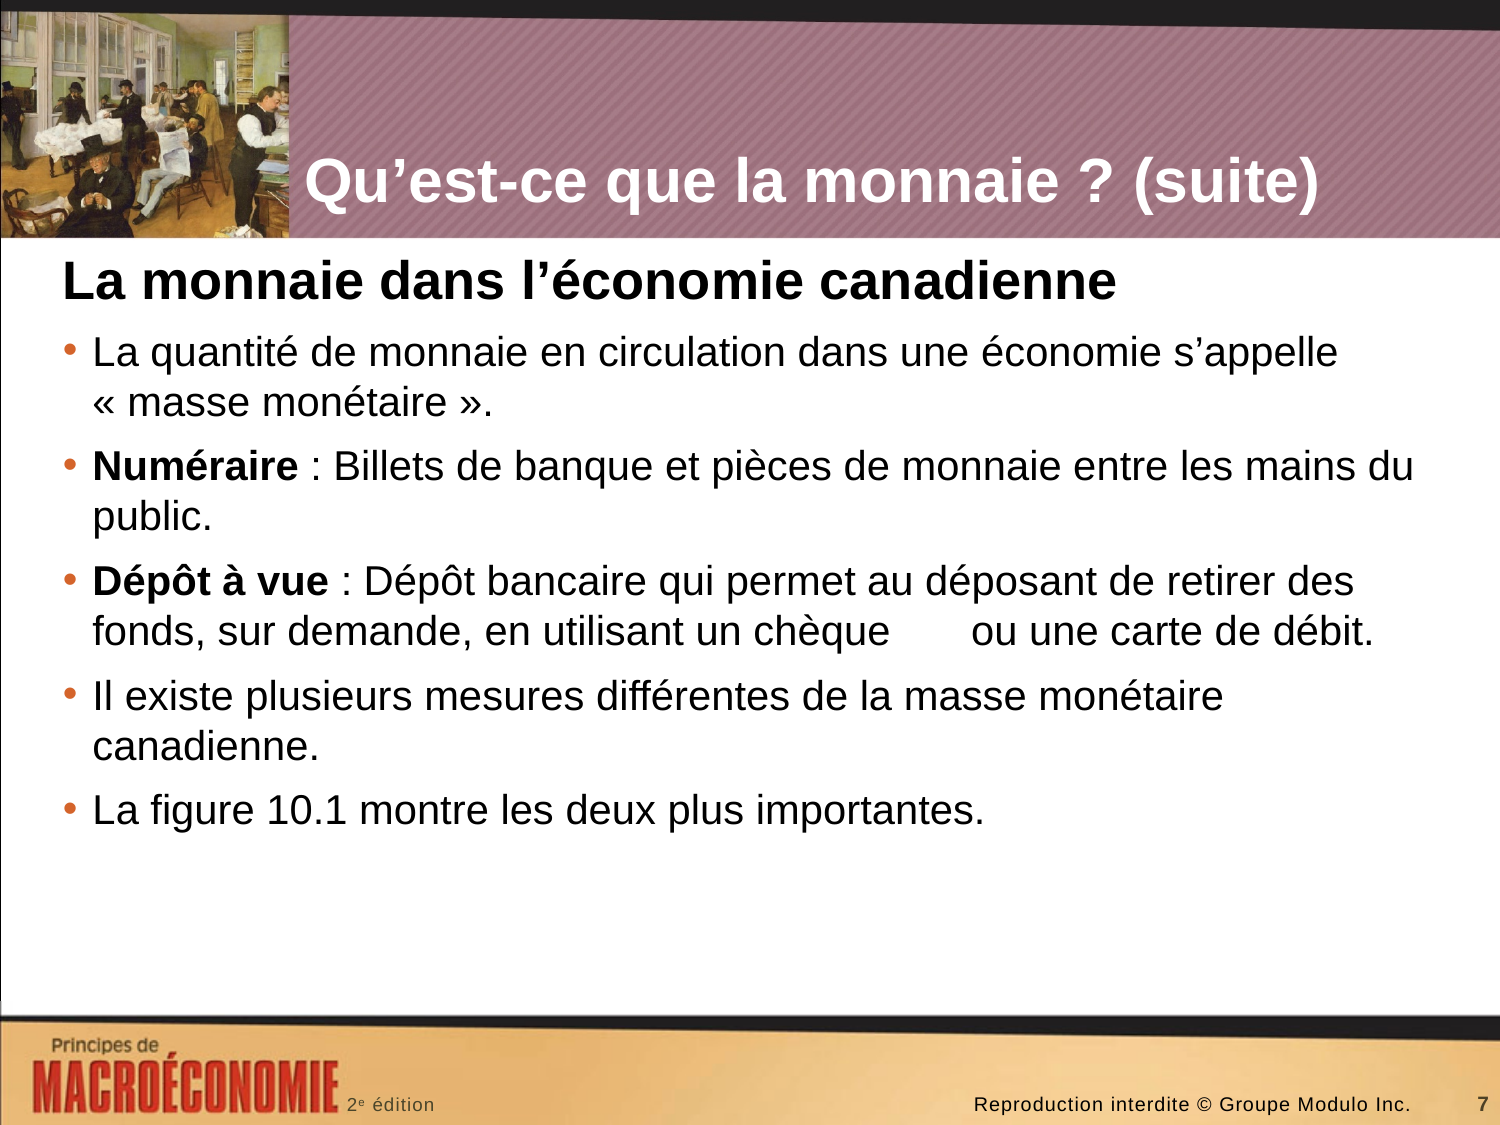

# Qu’est-ce que la monnaie ? (suite)
La monnaie dans l’économie canadienne
La quantité de monnaie en circulation dans une économie s’appelle « masse monétaire ».
Numéraire : Billets de banque et pièces de monnaie entre les mains du public.
Dépôt à vue : Dépôt bancaire qui permet au déposant de retirer des fonds, sur demande, en utilisant un chèque       ou une carte de débit.
Il existe plusieurs mesures différentes de la masse monétaire canadienne.
La figure 10.1 montre les deux plus importantes.
7